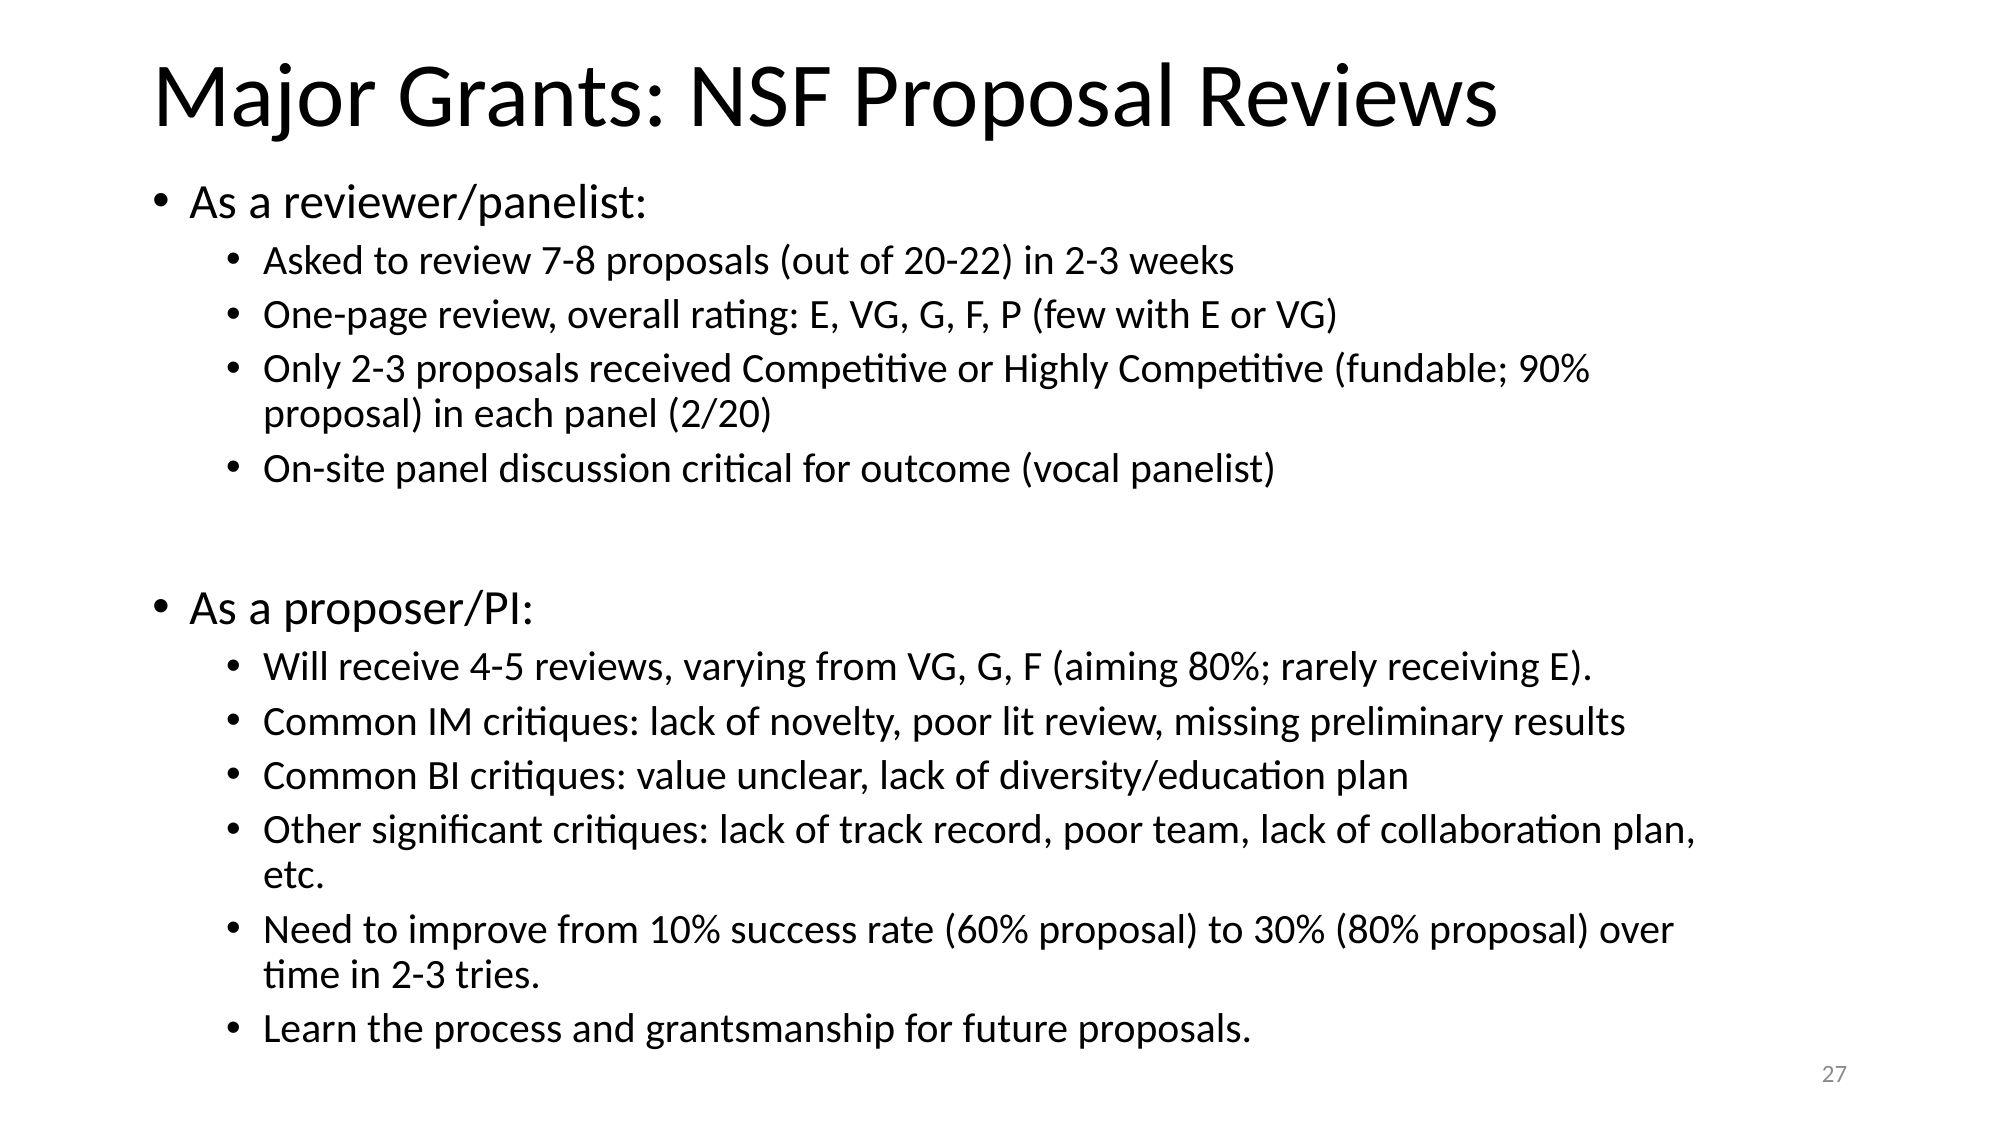

# Major Grants: NSF Proposal Reviews
As a reviewer/panelist:
Asked to review 7-8 proposals (out of 20-22) in 2-3 weeks
One-page review, overall rating: E, VG, G, F, P (few with E or VG)
Only 2-3 proposals received Competitive or Highly Competitive (fundable; 90% proposal) in each panel (2/20)
On-site panel discussion critical for outcome (vocal panelist)

As a proposer/PI:
Will receive 4-5 reviews, varying from VG, G, F (aiming 80%; rarely receiving E).
Common IM critiques: lack of novelty, poor lit review, missing preliminary results
Common BI critiques: value unclear, lack of diversity/education plan
Other significant critiques: lack of track record, poor team, lack of collaboration plan, etc.
Need to improve from 10% success rate (60% proposal) to 30% (80% proposal) over time in 2-3 tries.
Learn the process and grantsmanship for future proposals.

27